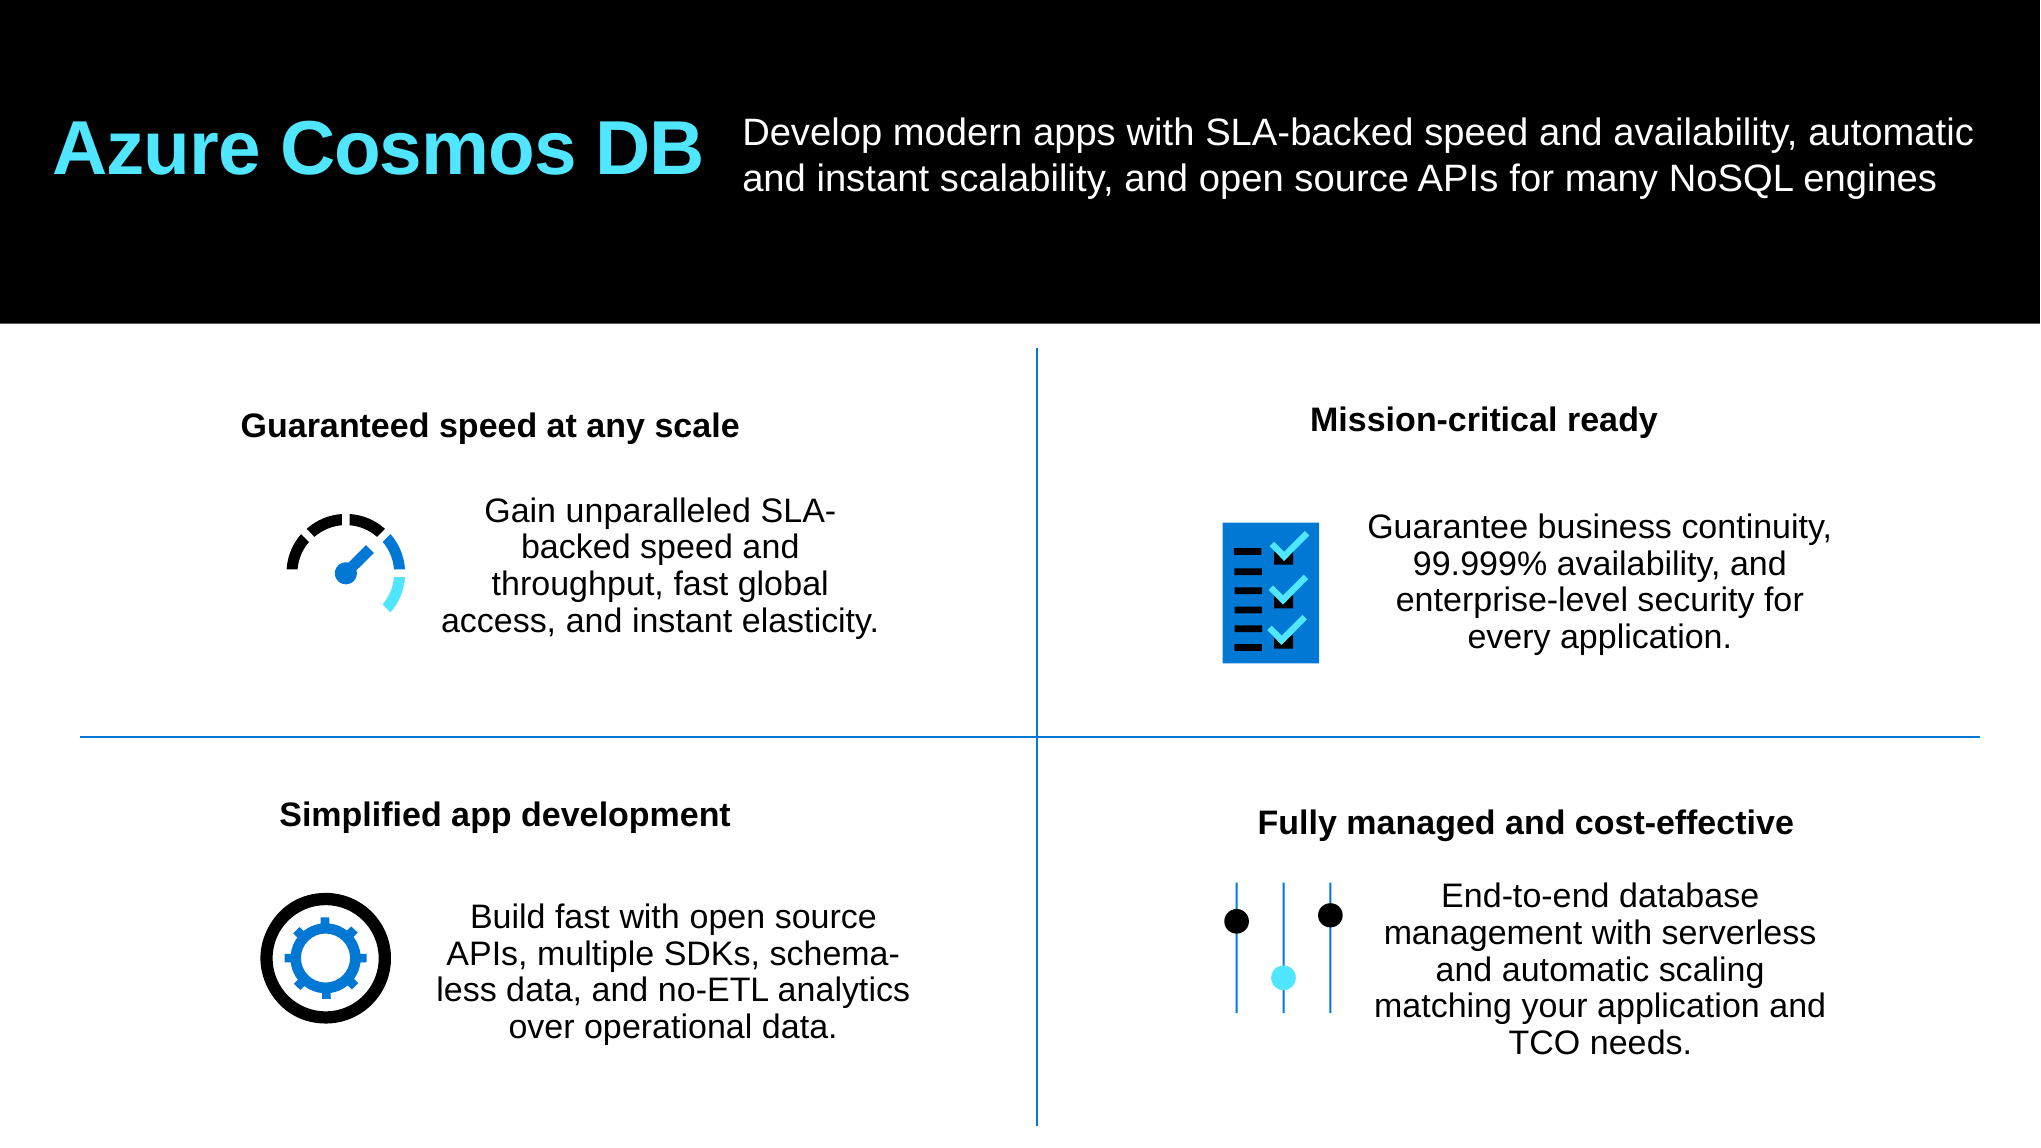

# Azure Cosmos DB
Develop modern apps with SLA-backed speed and availability, automatic and instant scalability, and open source APIs for many NoSQL engines
Mission-critical ready
Guaranteed speed at any scale
Gain unparalleled SLA-backed speed and throughput, fast global access, and instant elasticity.
Guarantee business continuity, 99.999% availability, and enterprise-level security for every application.

Simplified app development
Fully managed and cost-effective
End-to-end database management with serverless and automatic scaling matching your application and TCO needs.
Build fast with open source APIs, multiple SDKs, schema-less data, and no-ETL analytics over operational data.